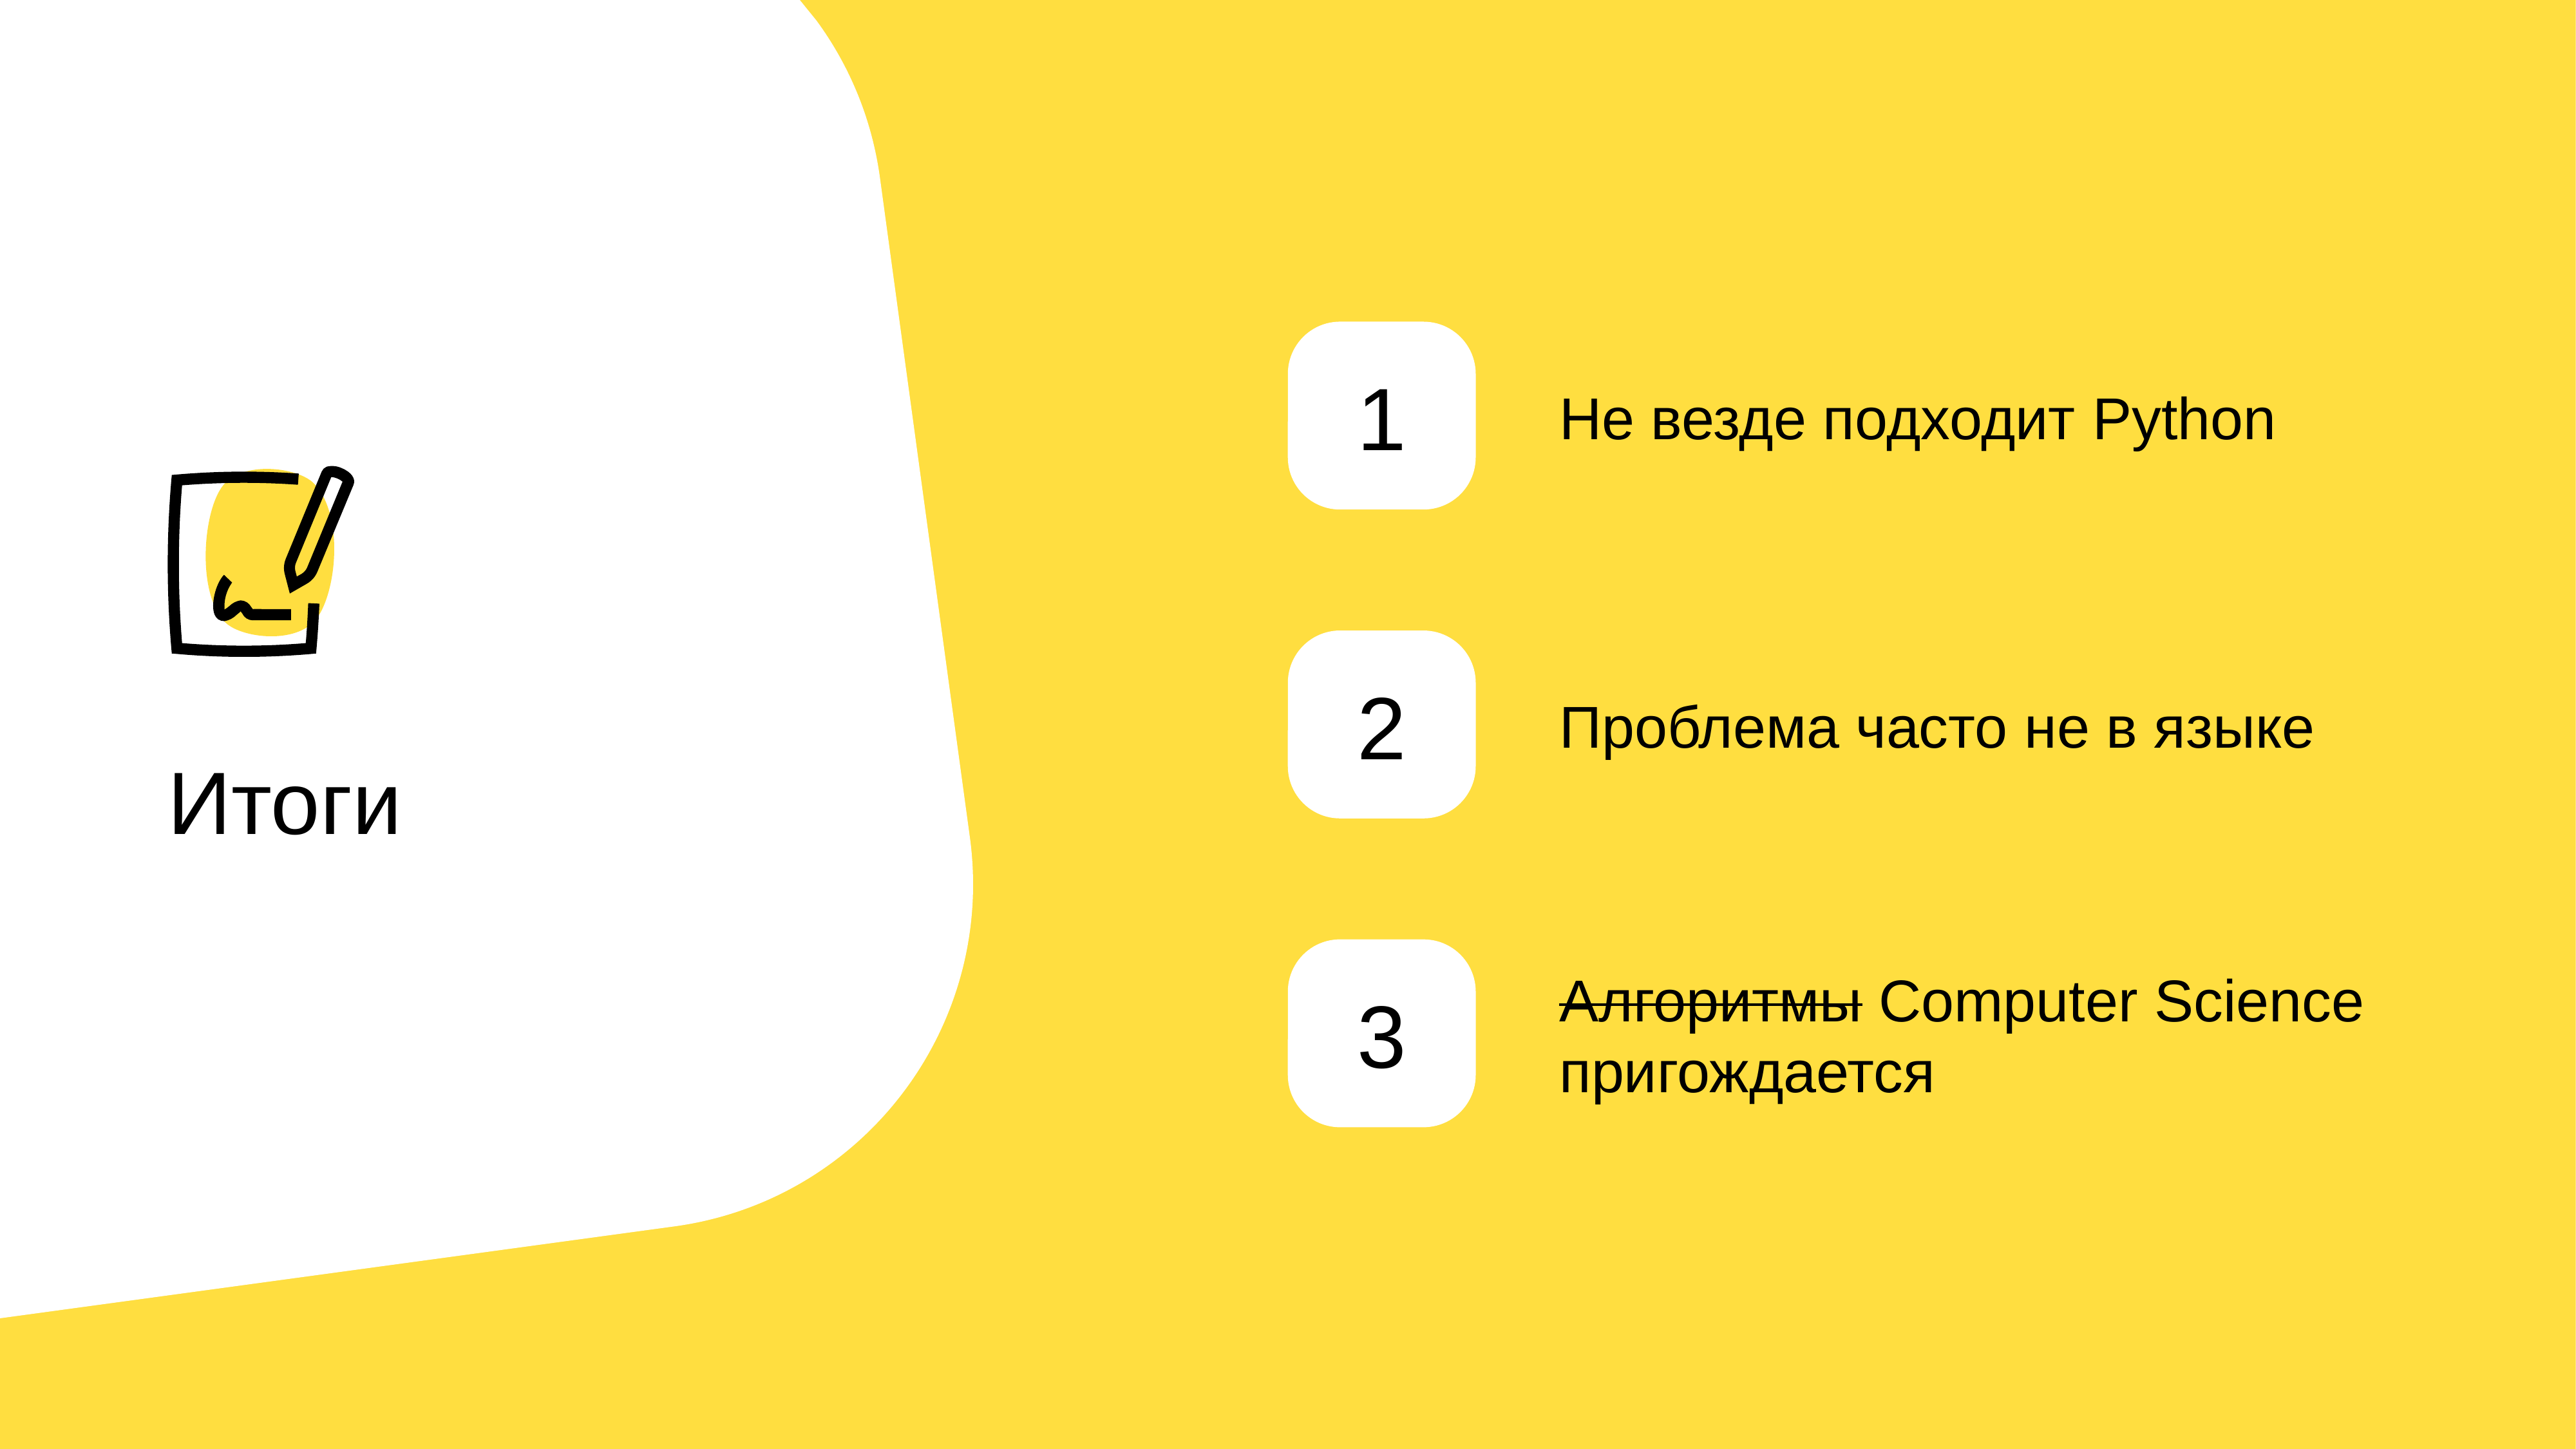

Не везде подходит Python
1
Проблема часто не в языке
2
# Итоги
Алгоритмы Computer Science пригождается
3